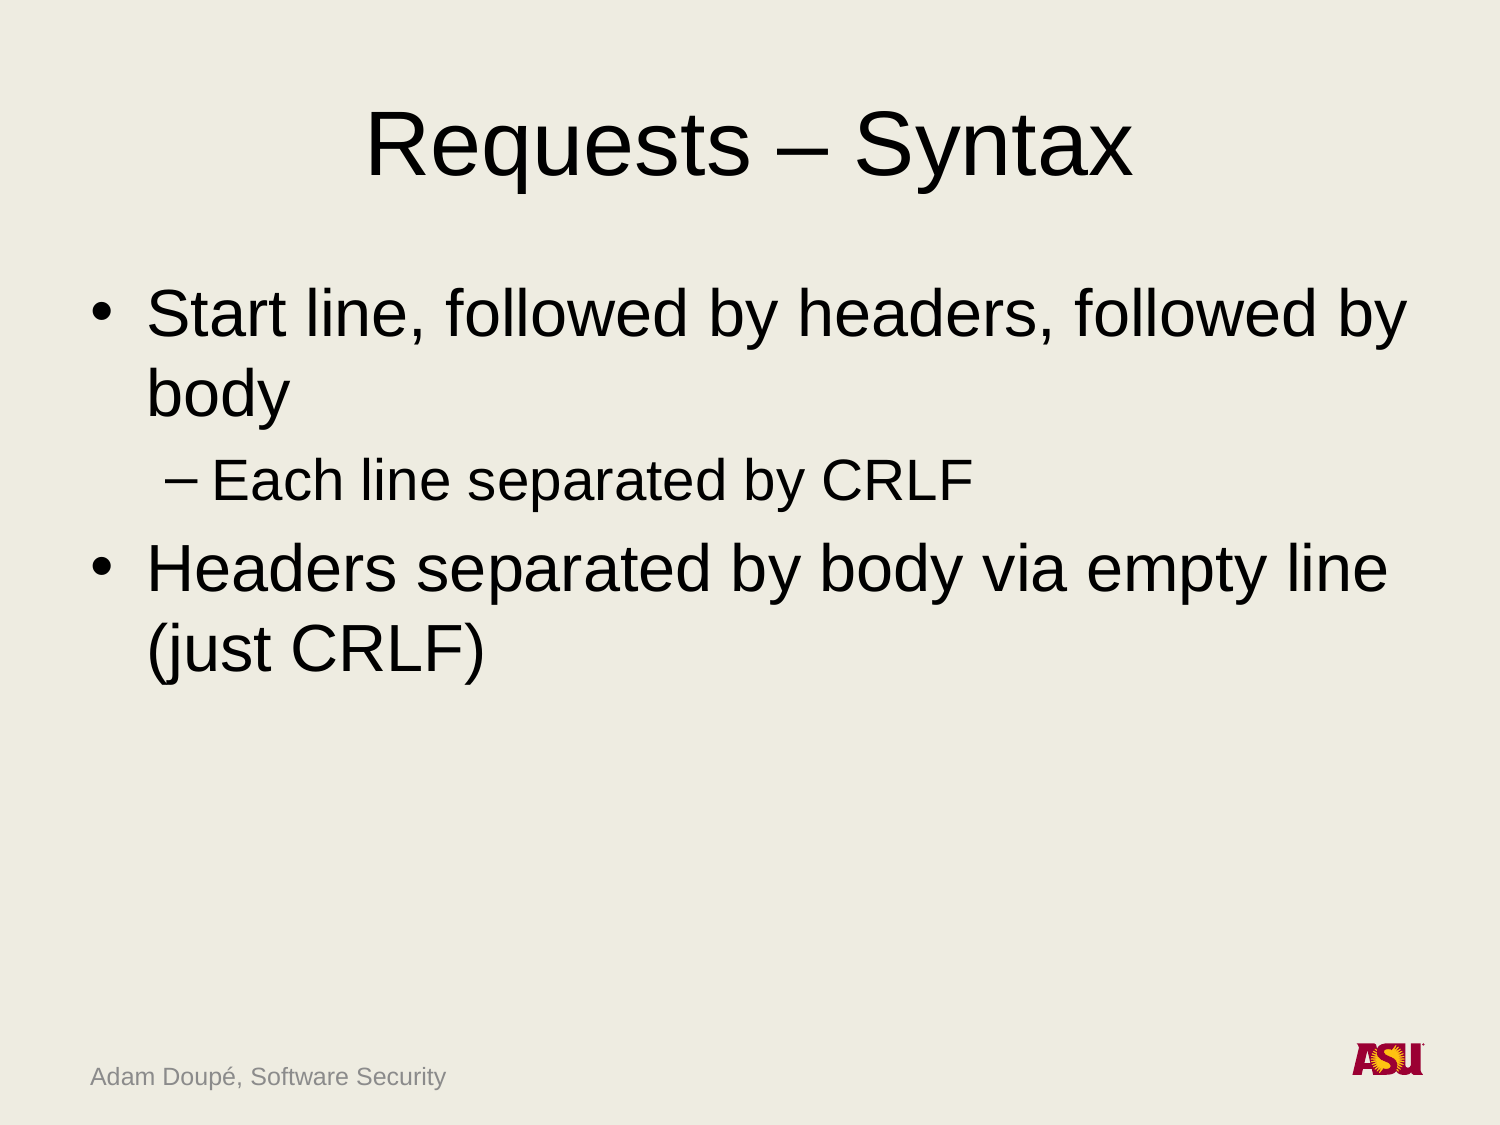

# Requests – Syntax
Start line, followed by headers, followed by body
Each line separated by CRLF
Headers separated by body via empty line (just CRLF)